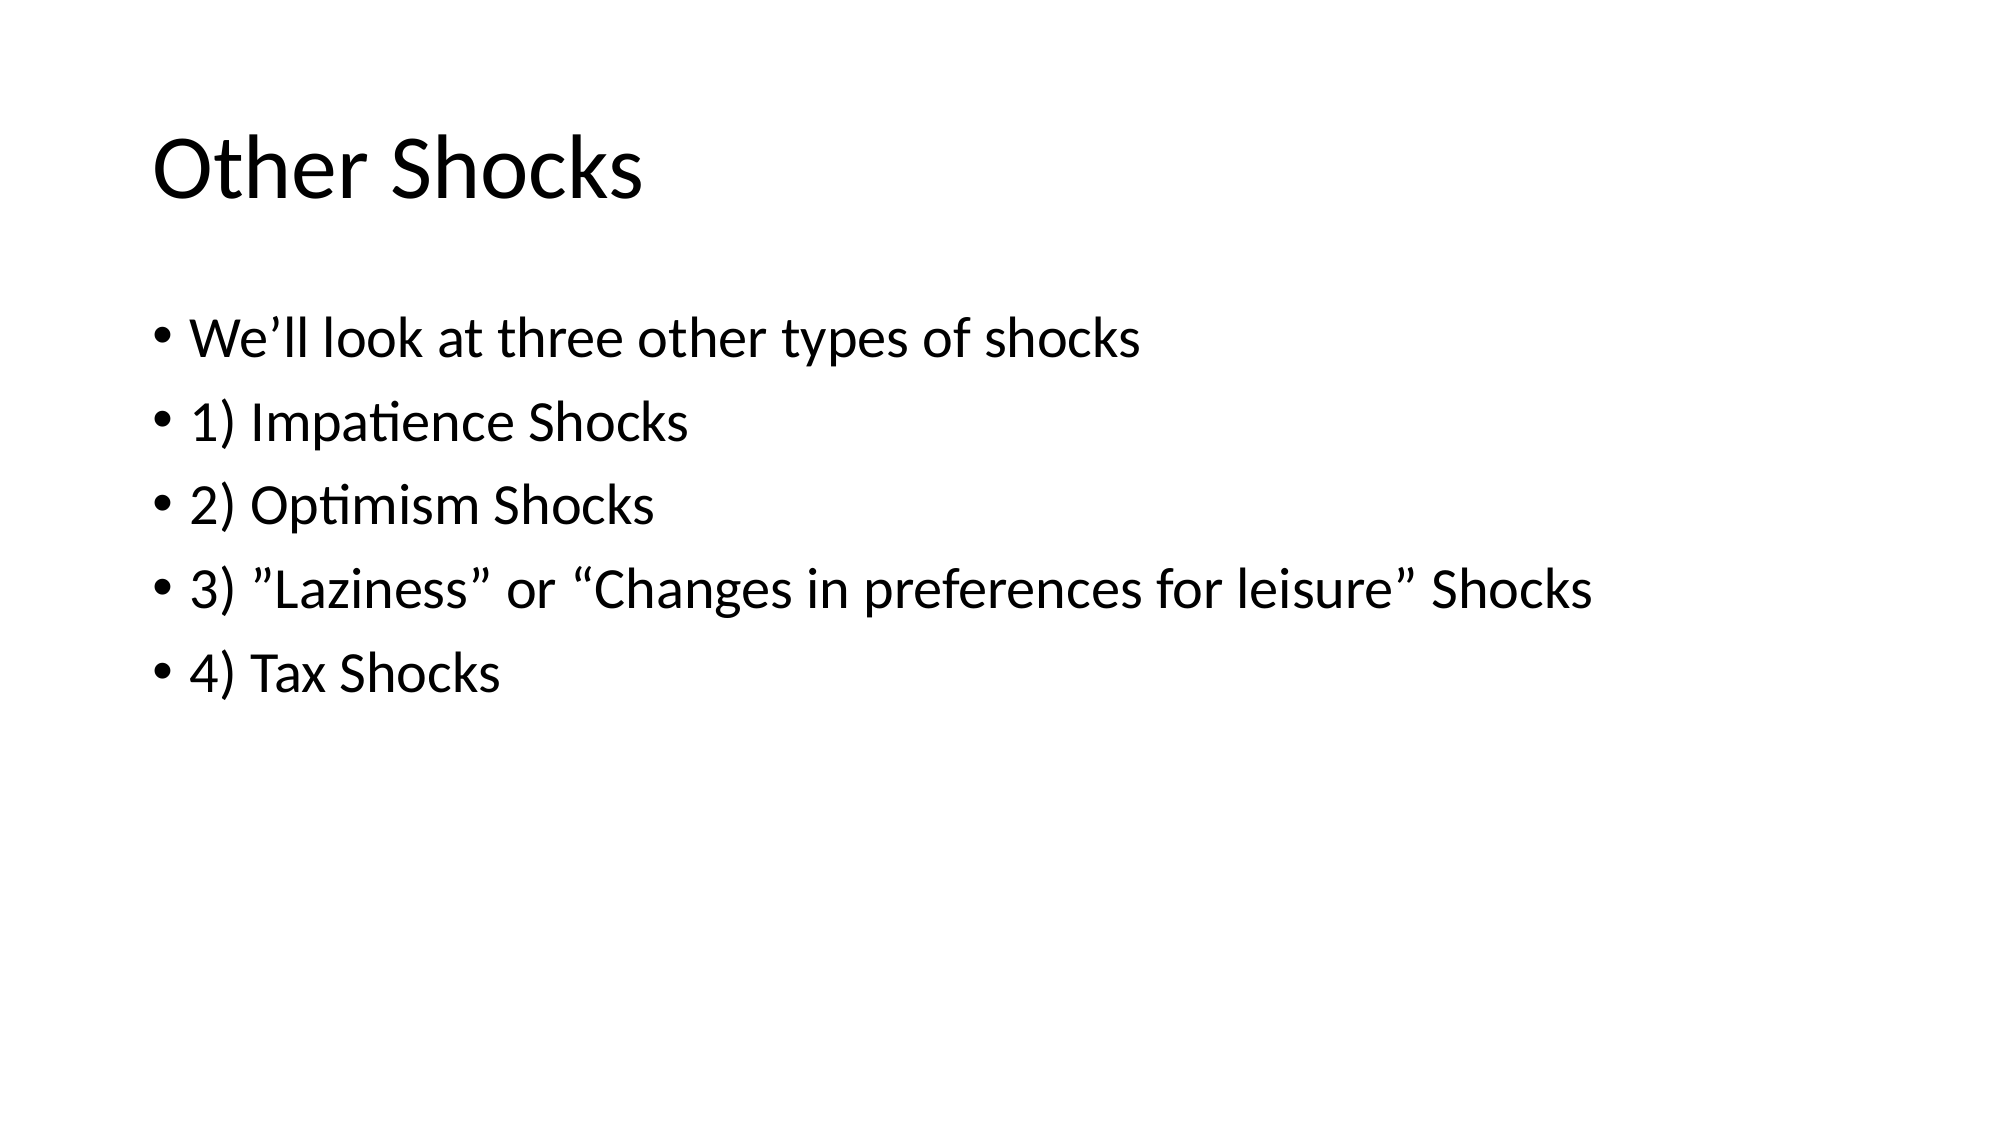

# Other Shocks
We’ll look at three other types of shocks
1) Impatience Shocks
2) Optimism Shocks
3) ”Laziness” or “Changes in preferences for leisure” Shocks
4) Tax Shocks